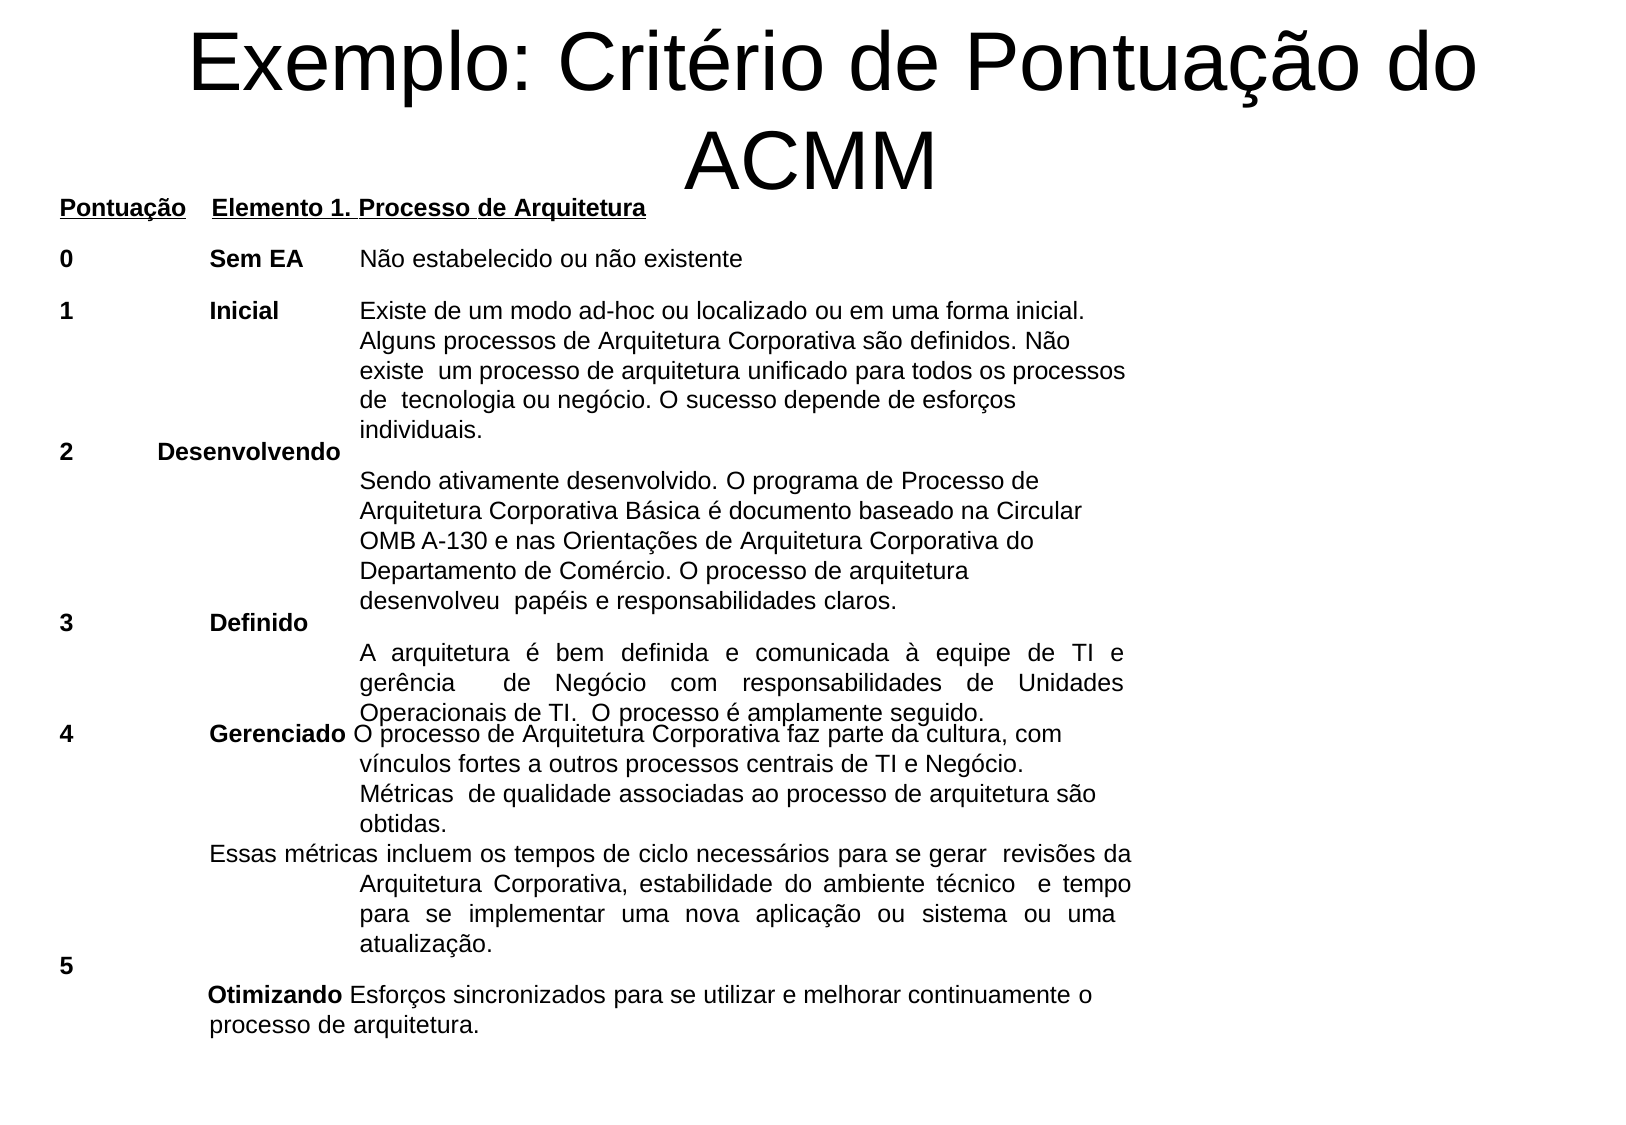

# Exemplo: Critério de Pontuação do
ACMM
Pontuação	Elemento 1. Processo de Arquitetura
0
1
Sem EA
Inicial
Não estabelecido ou não existente
Existe de um modo ad-hoc ou localizado ou em uma forma inicial.  Alguns processos de Arquitetura Corporativa são definidos. Não existe  um processo de arquitetura unificado para todos os processos de  tecnologia ou negócio. O sucesso depende de esforços individuais.
Sendo ativamente desenvolvido. O programa de Processo de  Arquitetura Corporativa Básica é documento baseado na Circular  OMB A-130 e nas Orientações de Arquitetura Corporativa do  Departamento de Comércio. O processo de arquitetura desenvolveu  papéis e responsabilidades claros.
A arquitetura é bem definida e comunicada à equipe de TI e gerência  de Negócio com responsabilidades de Unidades Operacionais de TI.  O processo é amplamente seguido.
2
Desenvolvendo
3
Definido
Gerenciado O processo de Arquitetura Corporativa faz parte da cultura, com  vínculos fortes a outros processos centrais de TI e Negócio. Métricas  de qualidade associadas ao processo de arquitetura são obtidas.
Essas métricas incluem os tempos de ciclo necessários para se gerar  revisões da Arquitetura Corporativa, estabilidade do ambiente técnico  e tempo para se implementar uma nova aplicação ou sistema ou uma  atualização.
Otimizando Esforços sincronizados para se utilizar e melhorar continuamente o
processo de arquitetura.
4
5